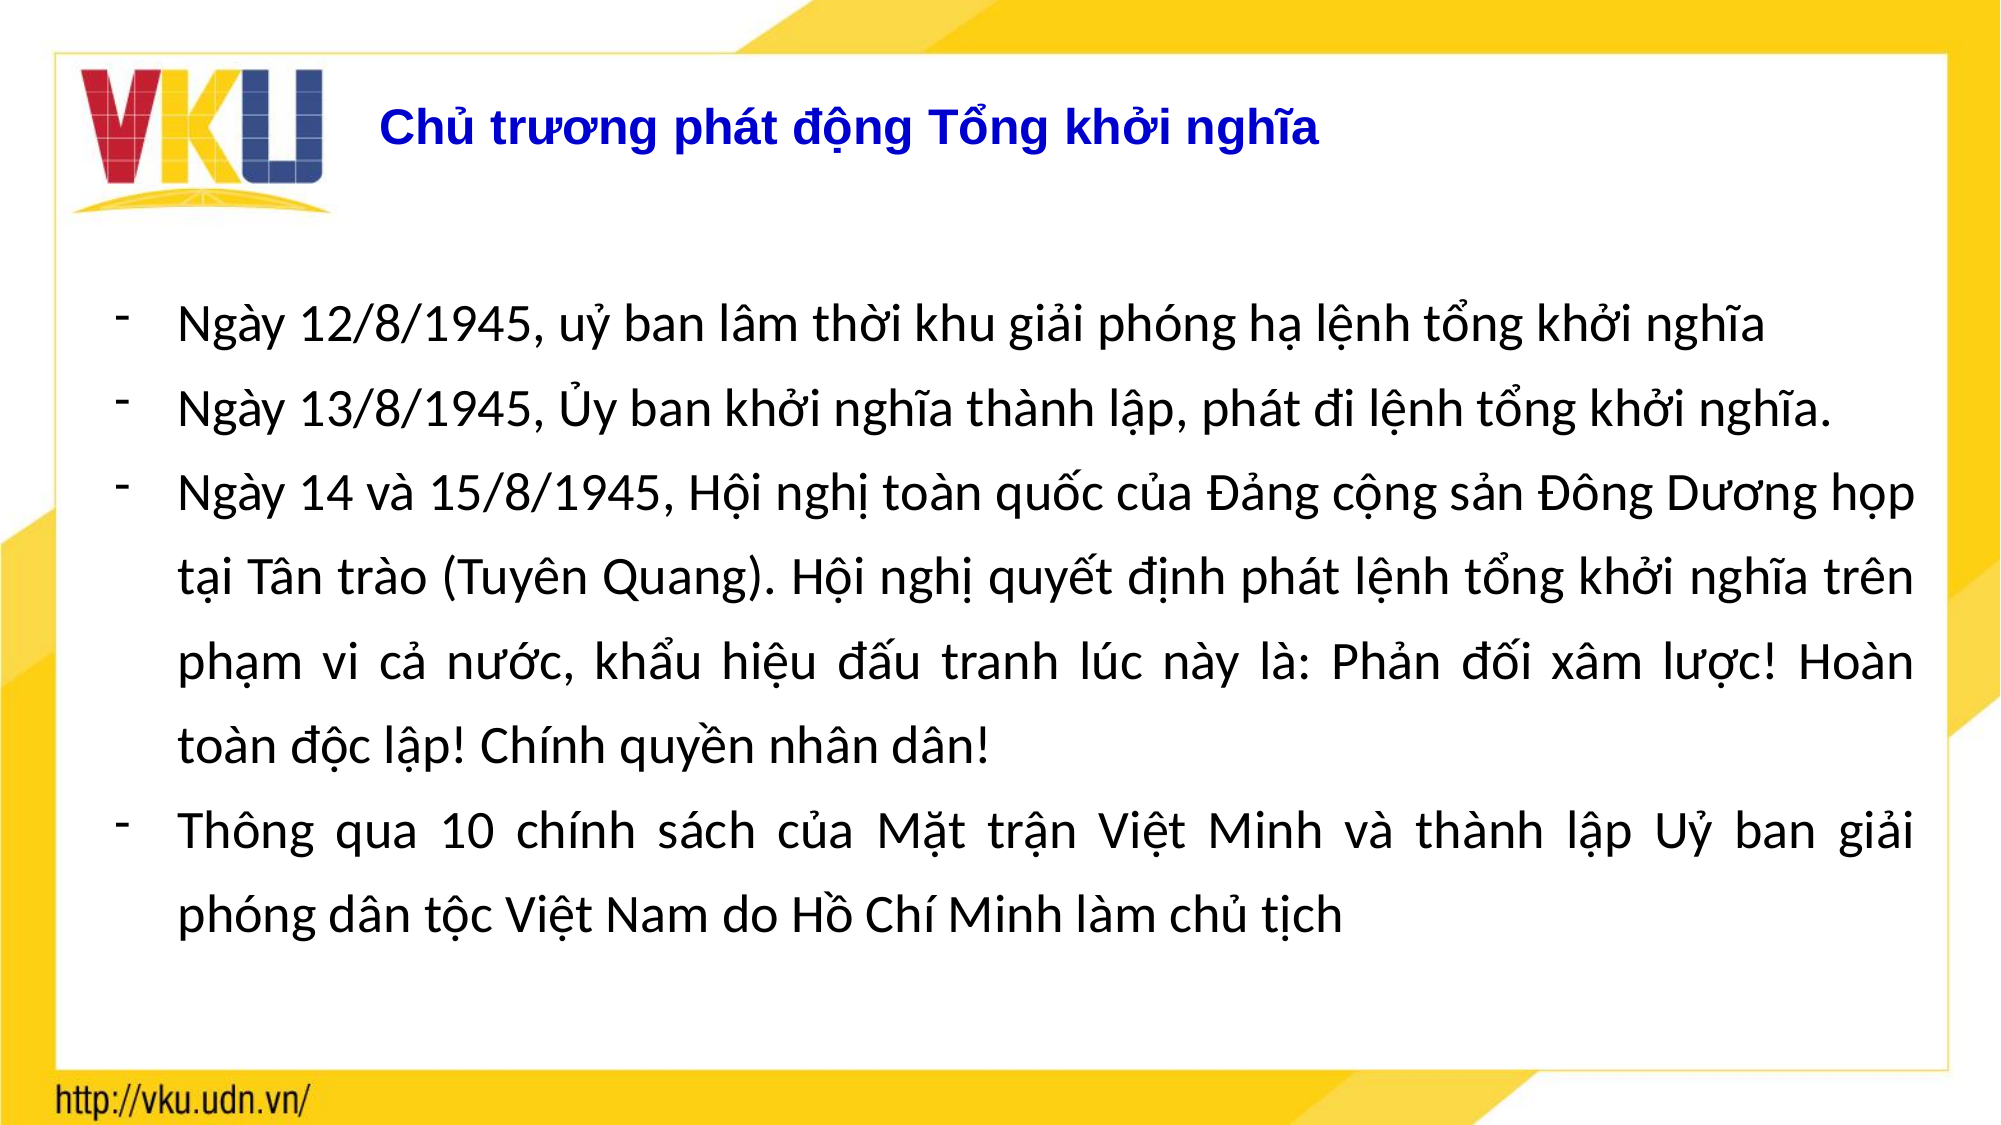

Chủ trương phát động Tổng khởi nghĩa
Ngày 12/8/1945, uỷ ban lâm thời khu giải phóng hạ lệnh tổng khởi nghĩa
Ngày 13/8/1945, Ủy ban khởi nghĩa thành lập, phát đi lệnh tổng khởi nghĩa.
Ngày 14 và 15/8/1945, Hội nghị toàn quốc của Đảng cộng sản Đông Dương họp tại Tân trào (Tuyên Quang). Hội nghị quyết định phát lệnh tổng khởi nghĩa trên phạm vi cả nước, khẩu hiệu đấu tranh lúc này là: Phản đối xâm lược! Hoàn toàn độc lập! Chính quyền nhân dân!
Thông qua 10 chính sách của Mặt trận Việt Minh và thành lập Uỷ ban giải phóng dân tộc Việt Nam do Hồ Chí Minh làm chủ tịch